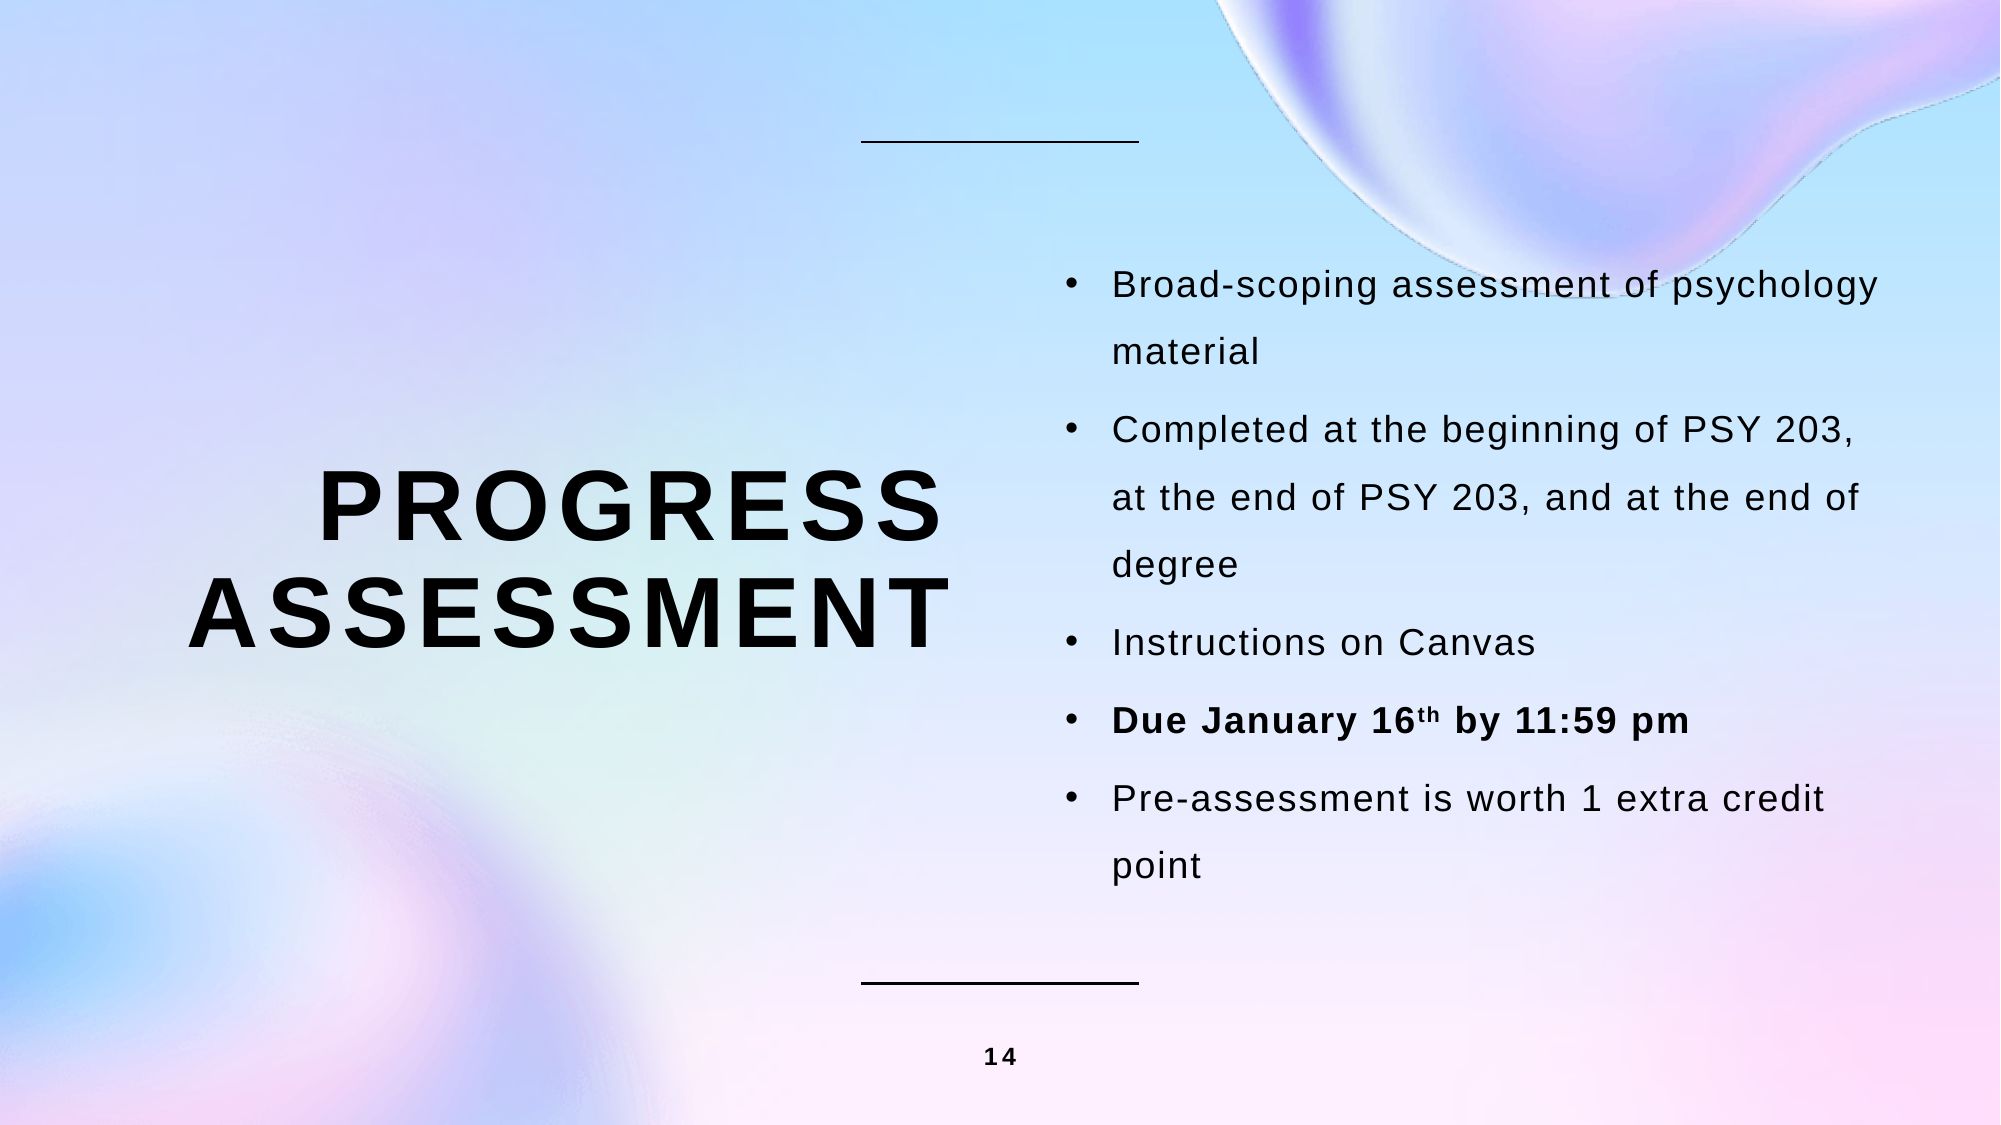

Broad-scoping assessment of psychology material
Completed at the beginning of PSY 203, at the end of PSY 203, and at the end of degree
Instructions on Canvas
Due January 16th by 11:59 pm
Pre-assessment is worth 1 extra credit point
# Progress Assessment
14